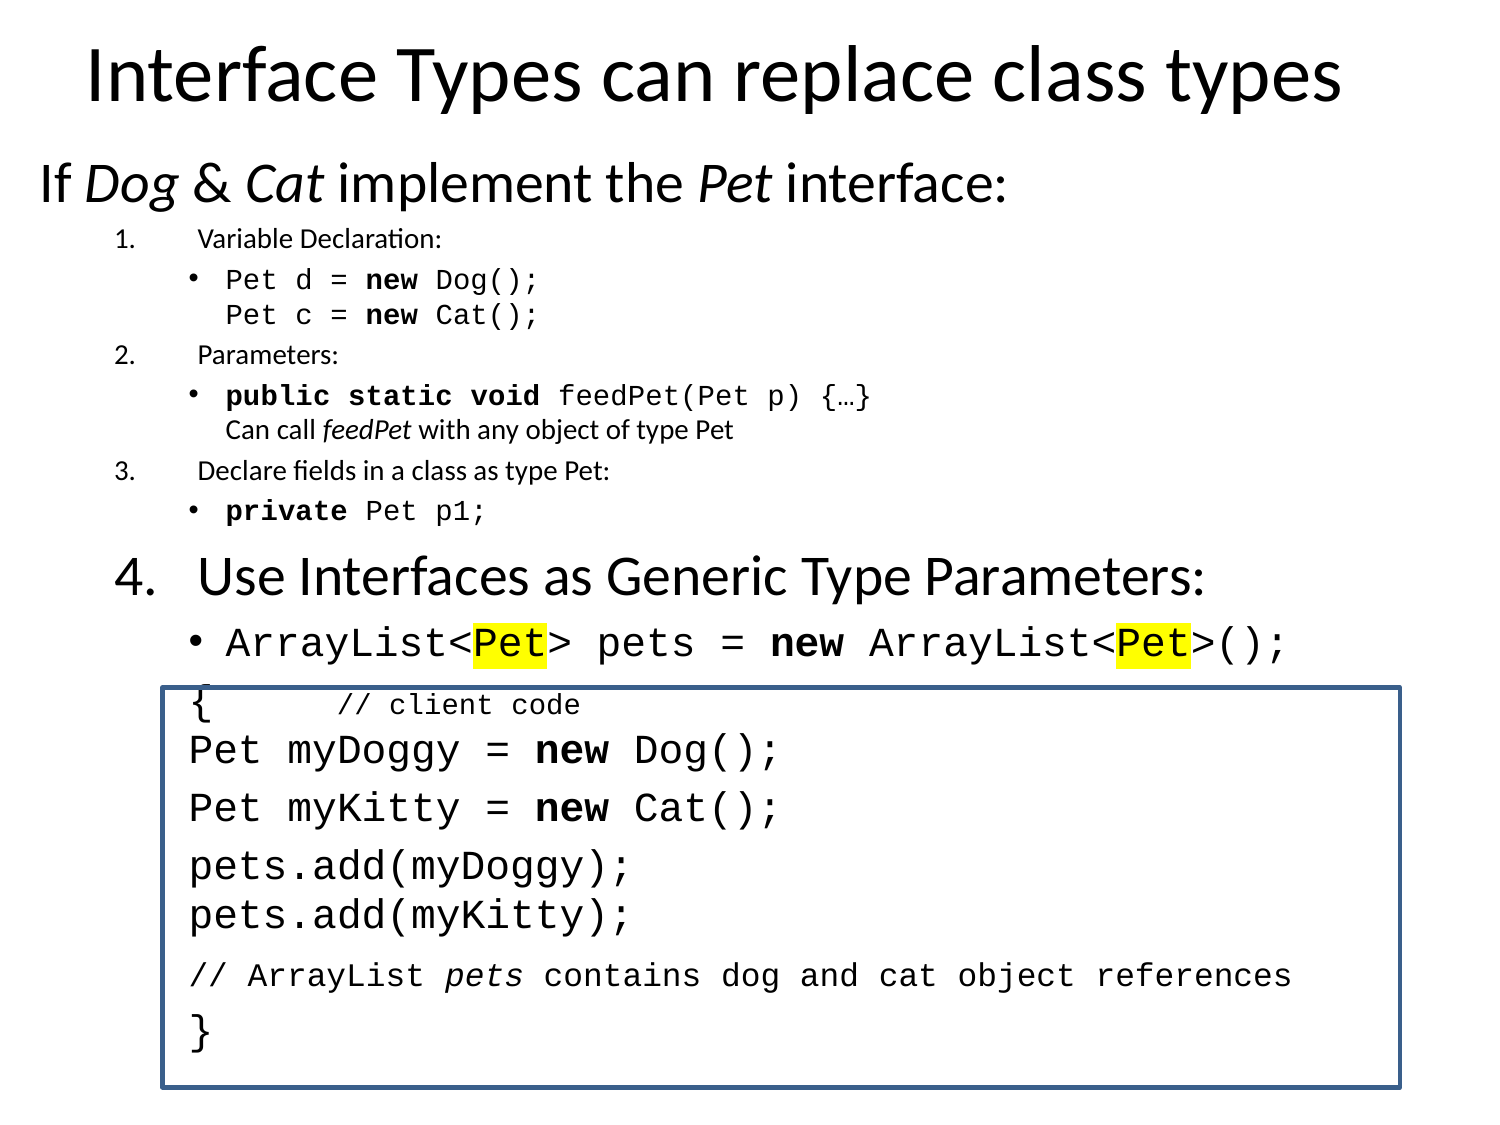

# Interface Types can replace class types
If Dog & Cat implement the Pet interface:
Variable Declaration:
Pet d = new Dog();
Pet c = new Cat();
Parameters:
public static void feedPet(Pet p) {…}
Can call feedPet with any object of type Pet
Declare fields in a class as type Pet:
private Pet p1;
Use Interfaces as Generic Type Parameters:
ArrayList<Pet> pets = new ArrayList<Pet>();
{	// client code
	Pet myDoggy = new Dog();
	Pet myKitty = new Cat();
	pets.add(myDoggy);
	pets.add(myKitty);
	// ArrayList pets contains dog and cat object references
}